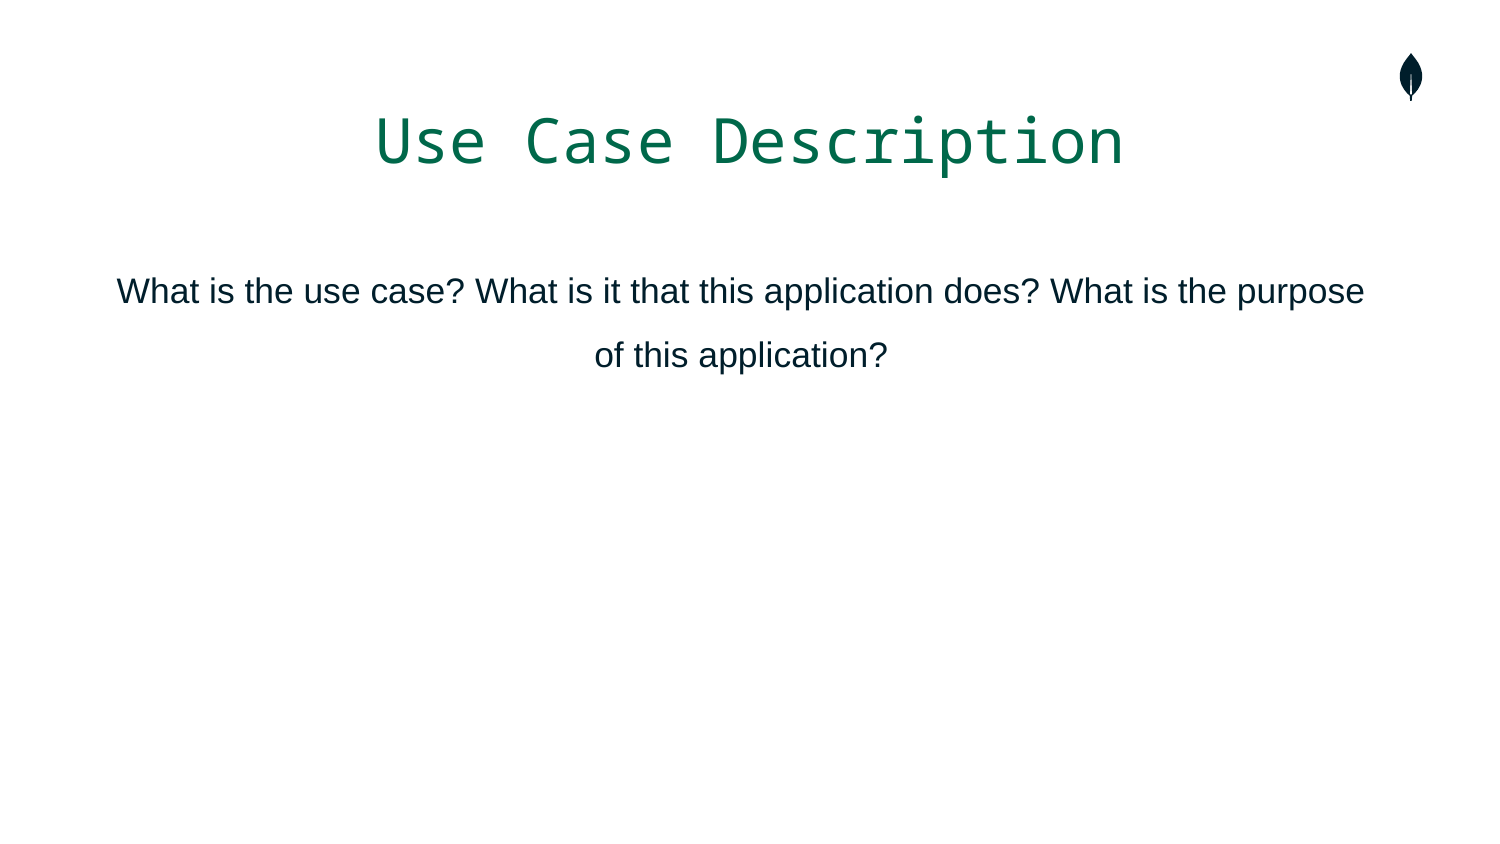

# Use Case Description
What is the use case? What is it that this application does? What is the purpose of this application?